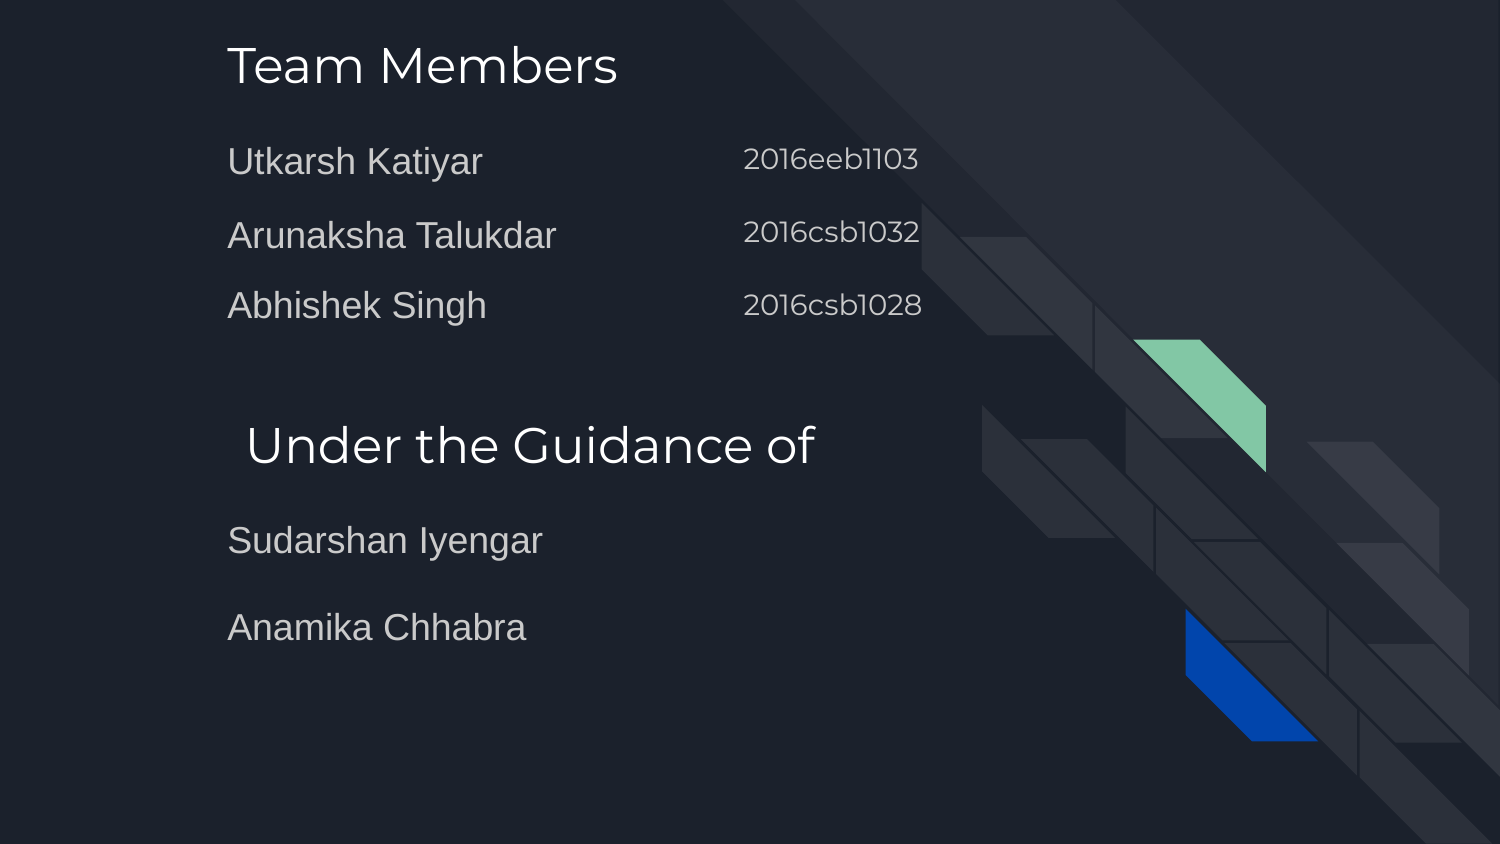

# Team Members
2016eeb1103
Utkarsh Katiyar

Arunaksha Talukdar

2016csb1032
Abhishek Singh
2016csb1028
Under the Guidance of
Sudarshan Iyengar

Anamika Chhabra